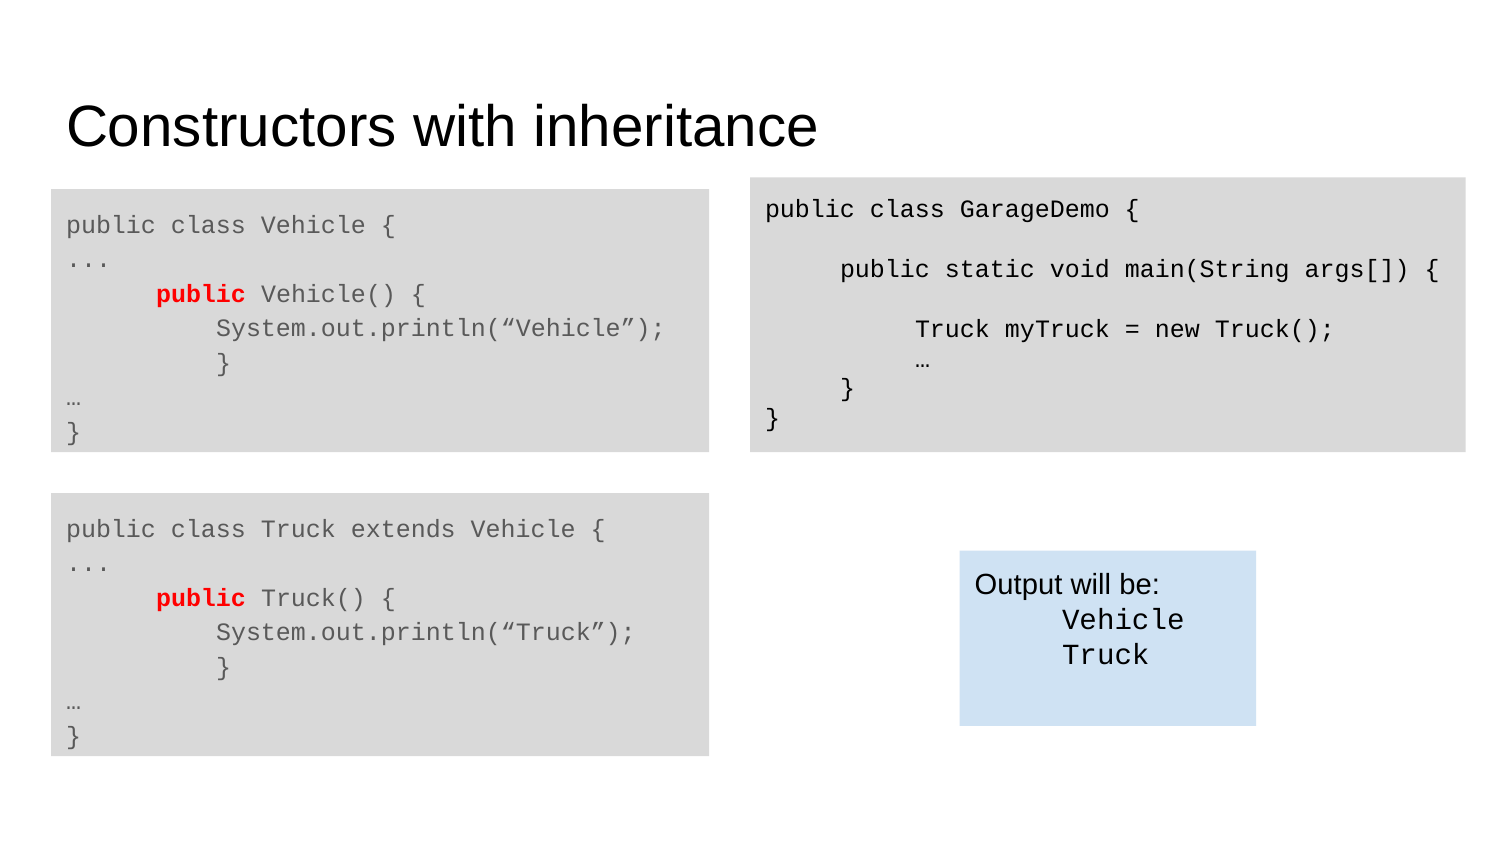

# Constructors with inheritance
public class GarageDemo {

     public static void main(String args[]) {

	Truck myTruck = new Truck();
	…
     }
}
public class Vehicle {
...
      public Vehicle() {
	System.out.println(“Vehicle”);
	}
…
}
public class Truck extends Vehicle {
...
      public Truck() {
	System.out.println(“Truck”);
	}
…
}
Output will be:
     Vehicle
     Truck